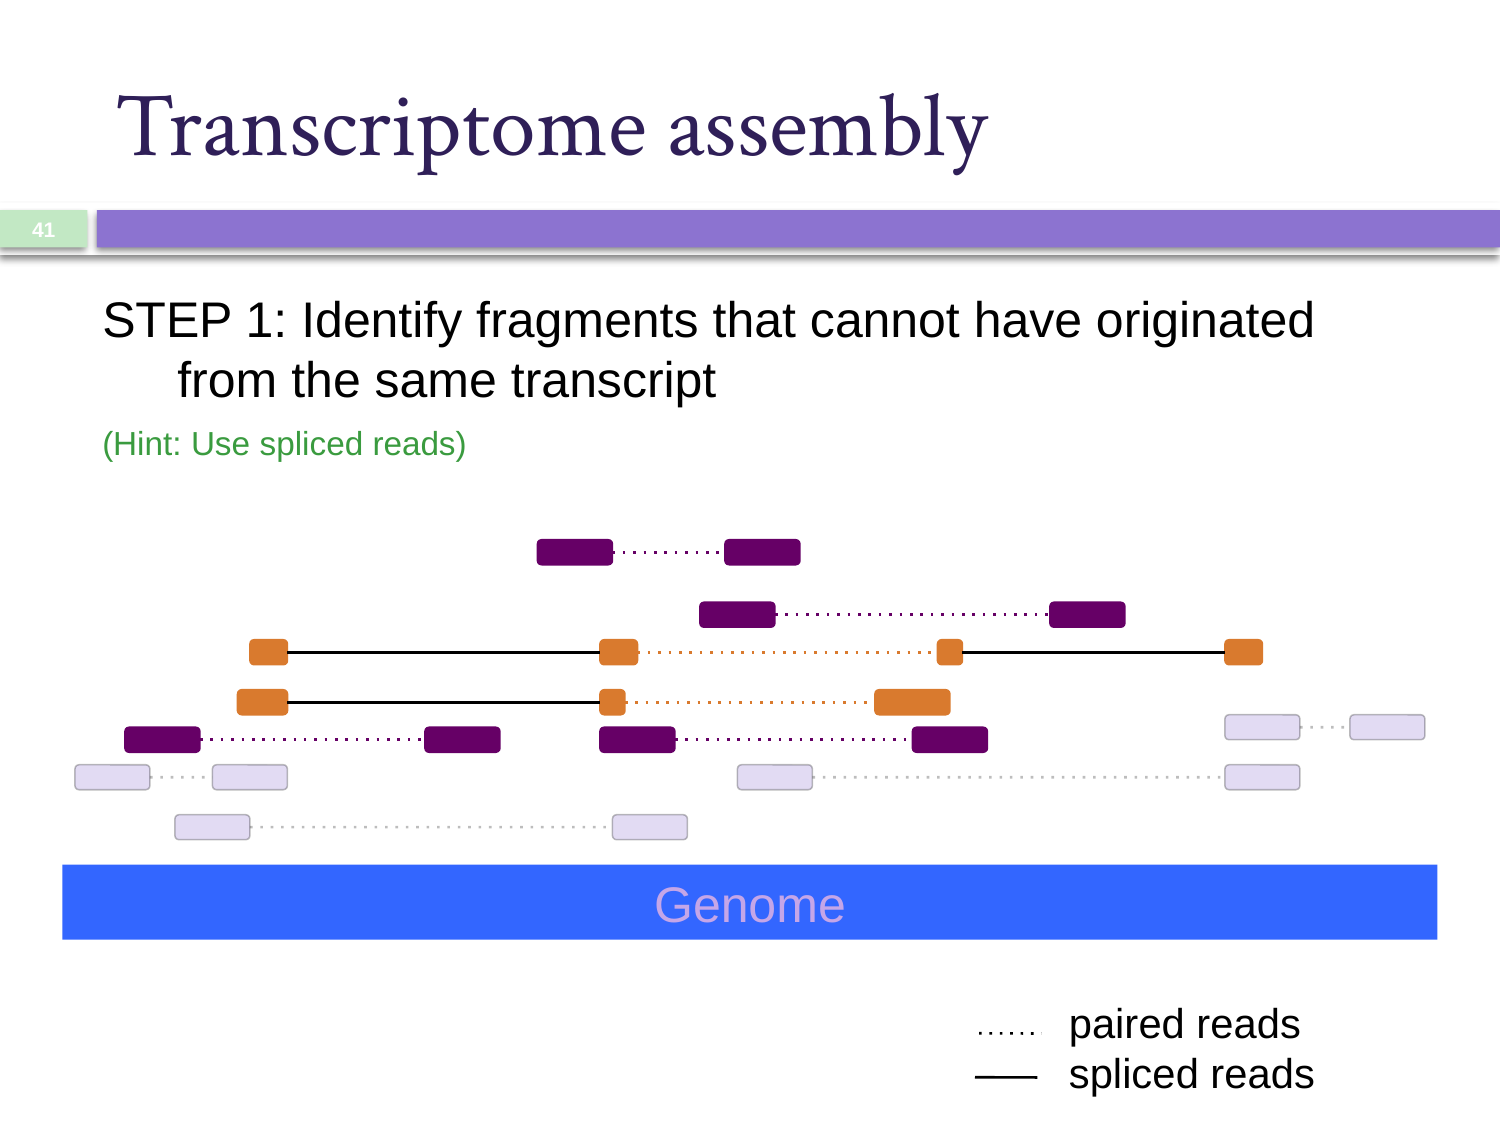

# Transcriptome assembly
41
STEP 1: Identify fragments that cannot have originated from the same transcript
(Hint: Use spliced reads)

Genome
paired reads
spliced reads